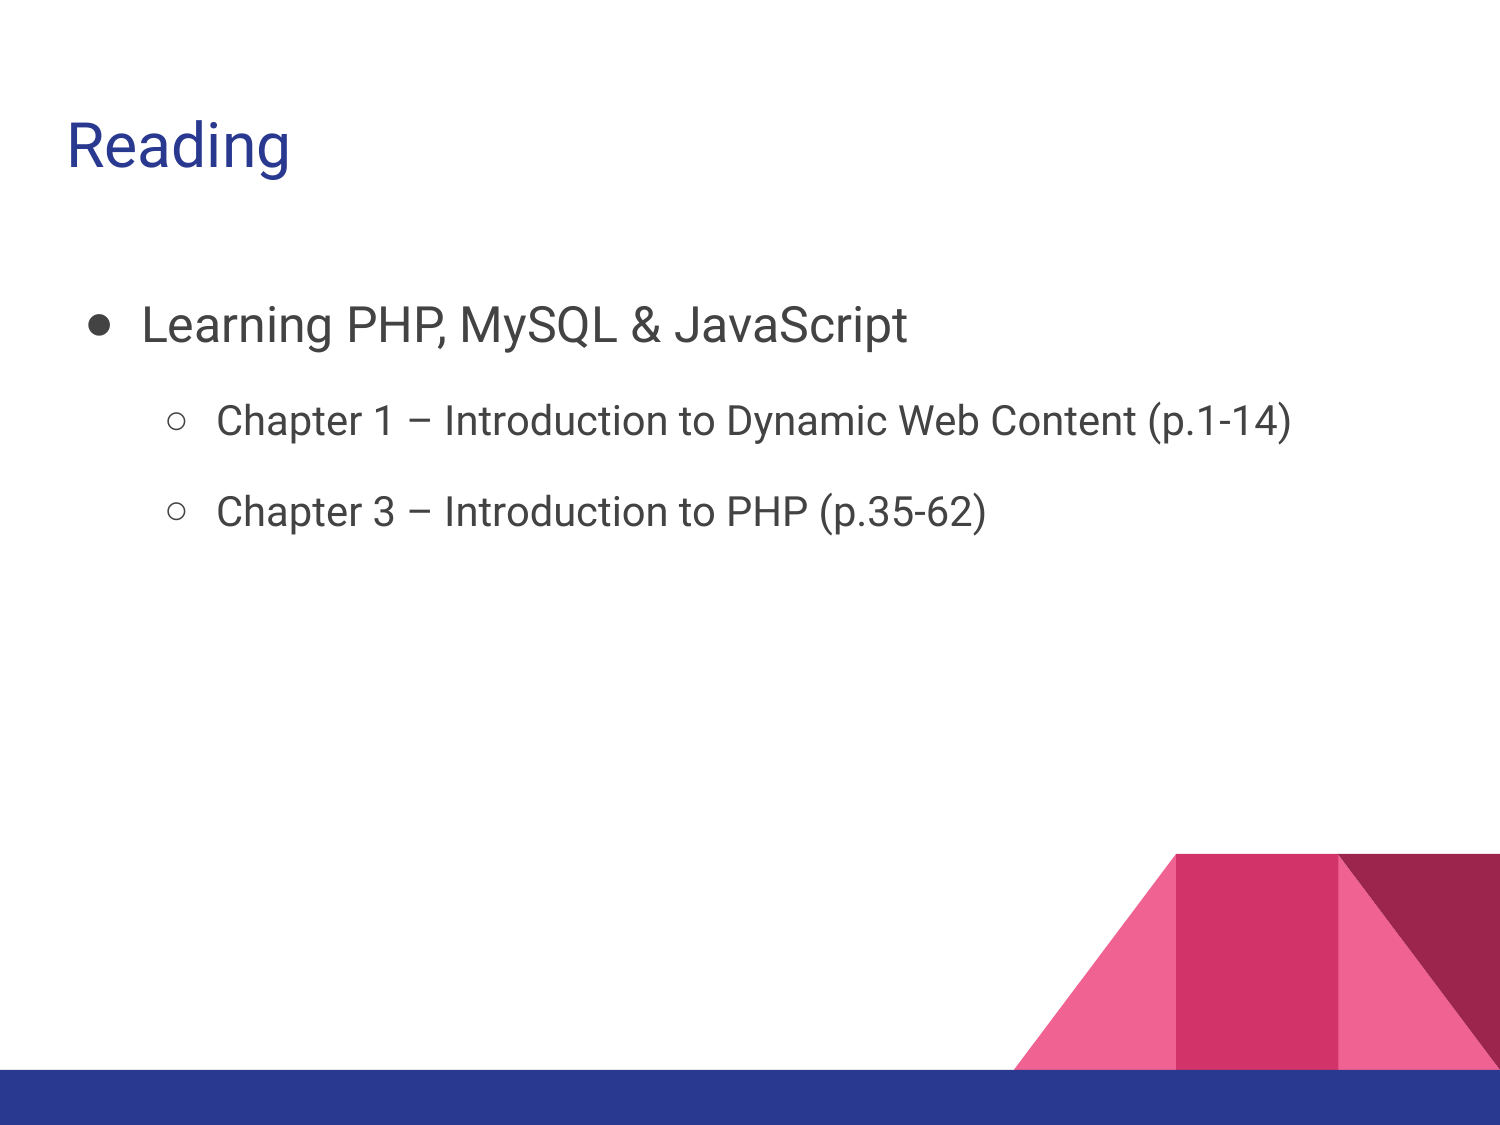

# Reading
Learning PHP, MySQL & JavaScript
Chapter 1 – Introduction to Dynamic Web Content (p.1-14)
Chapter 3 – Introduction to PHP (p.35-62)